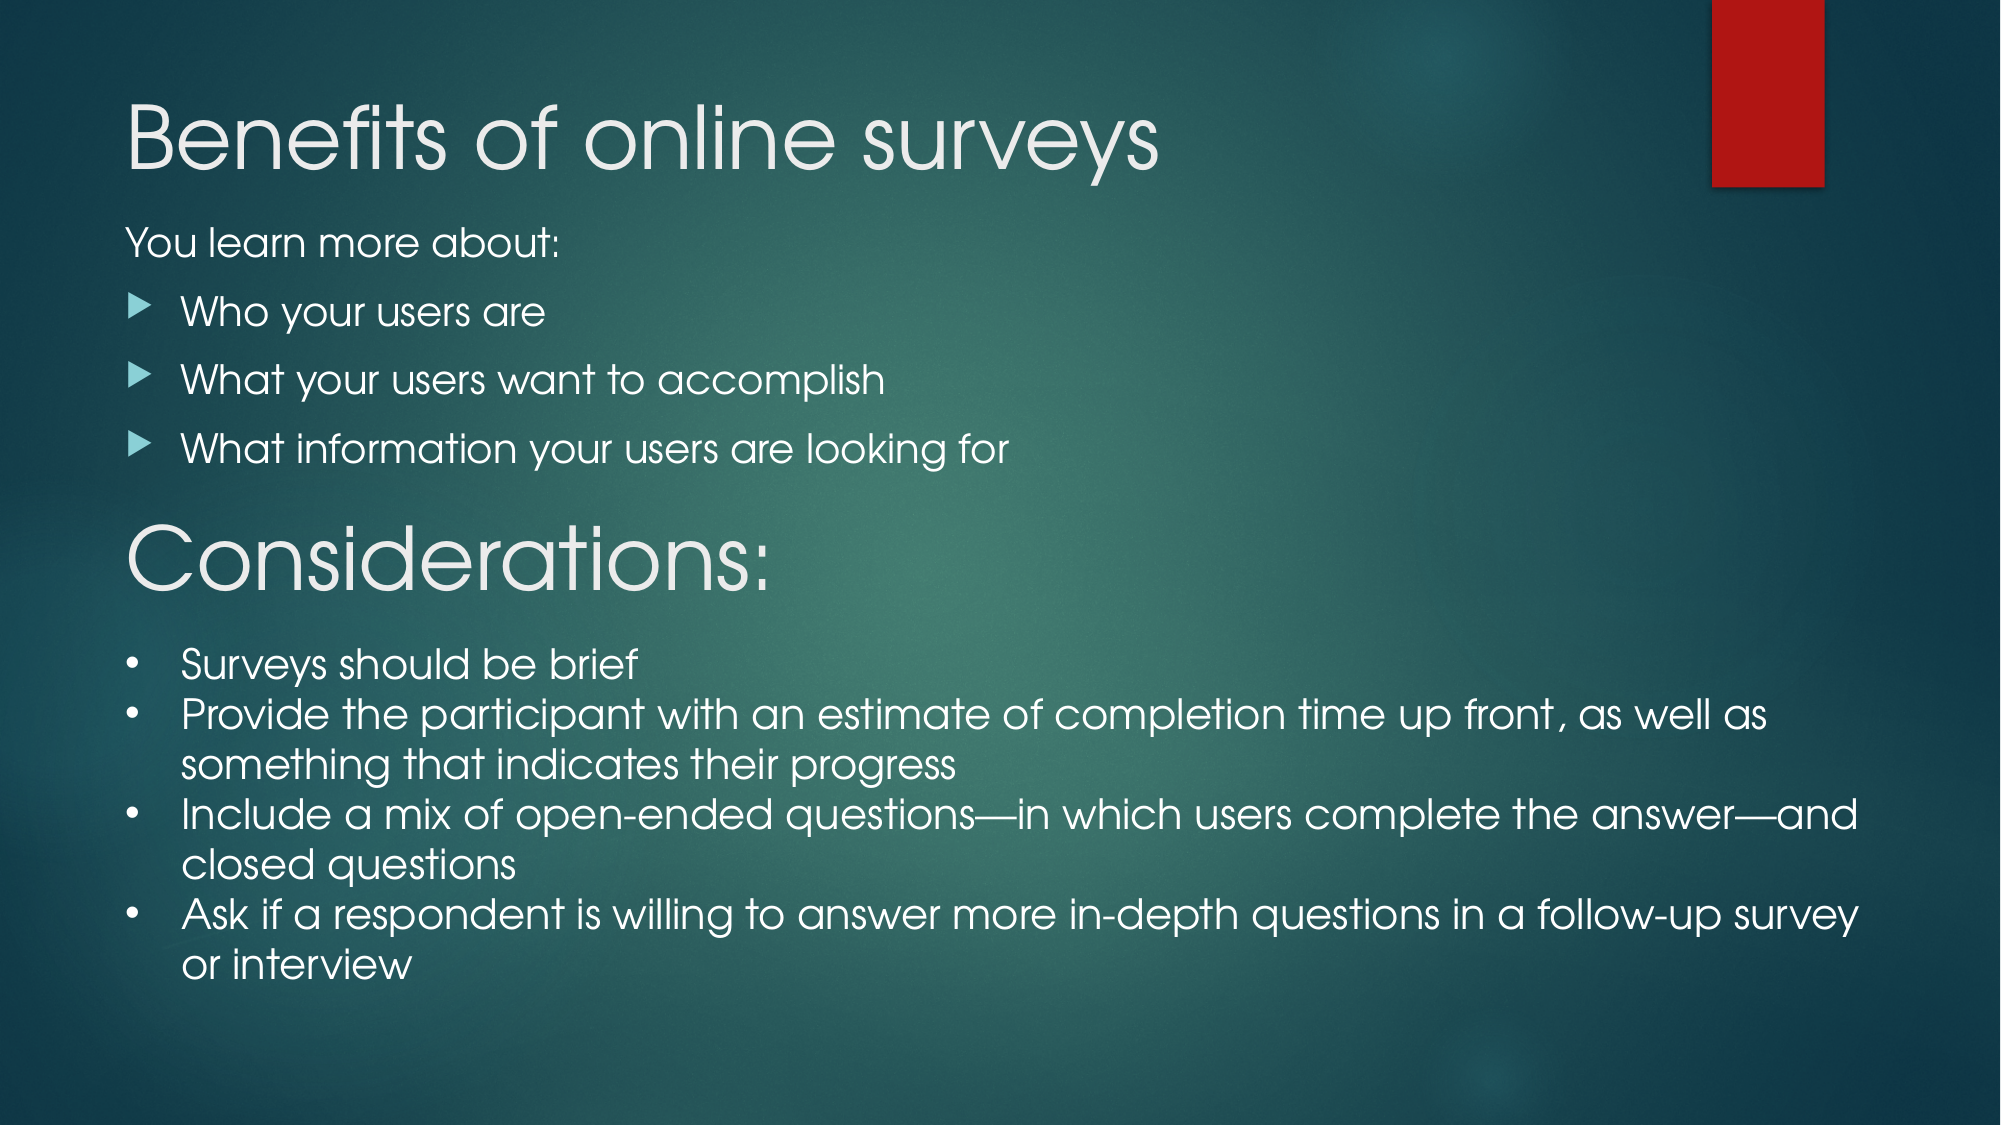

# Benefits of online surveys
You learn more about:
Who your users are
What your users want to accomplish
What information your users are looking for

Considerations:
Surveys should be brief
Provide the participant with an estimate of completion time up front, as well as something that indicates their progress
Include a mix of open-ended questions—in which users complete the answer—and closed questions
Ask if a respondent is willing to answer more in-depth questions in a follow-up survey or interview